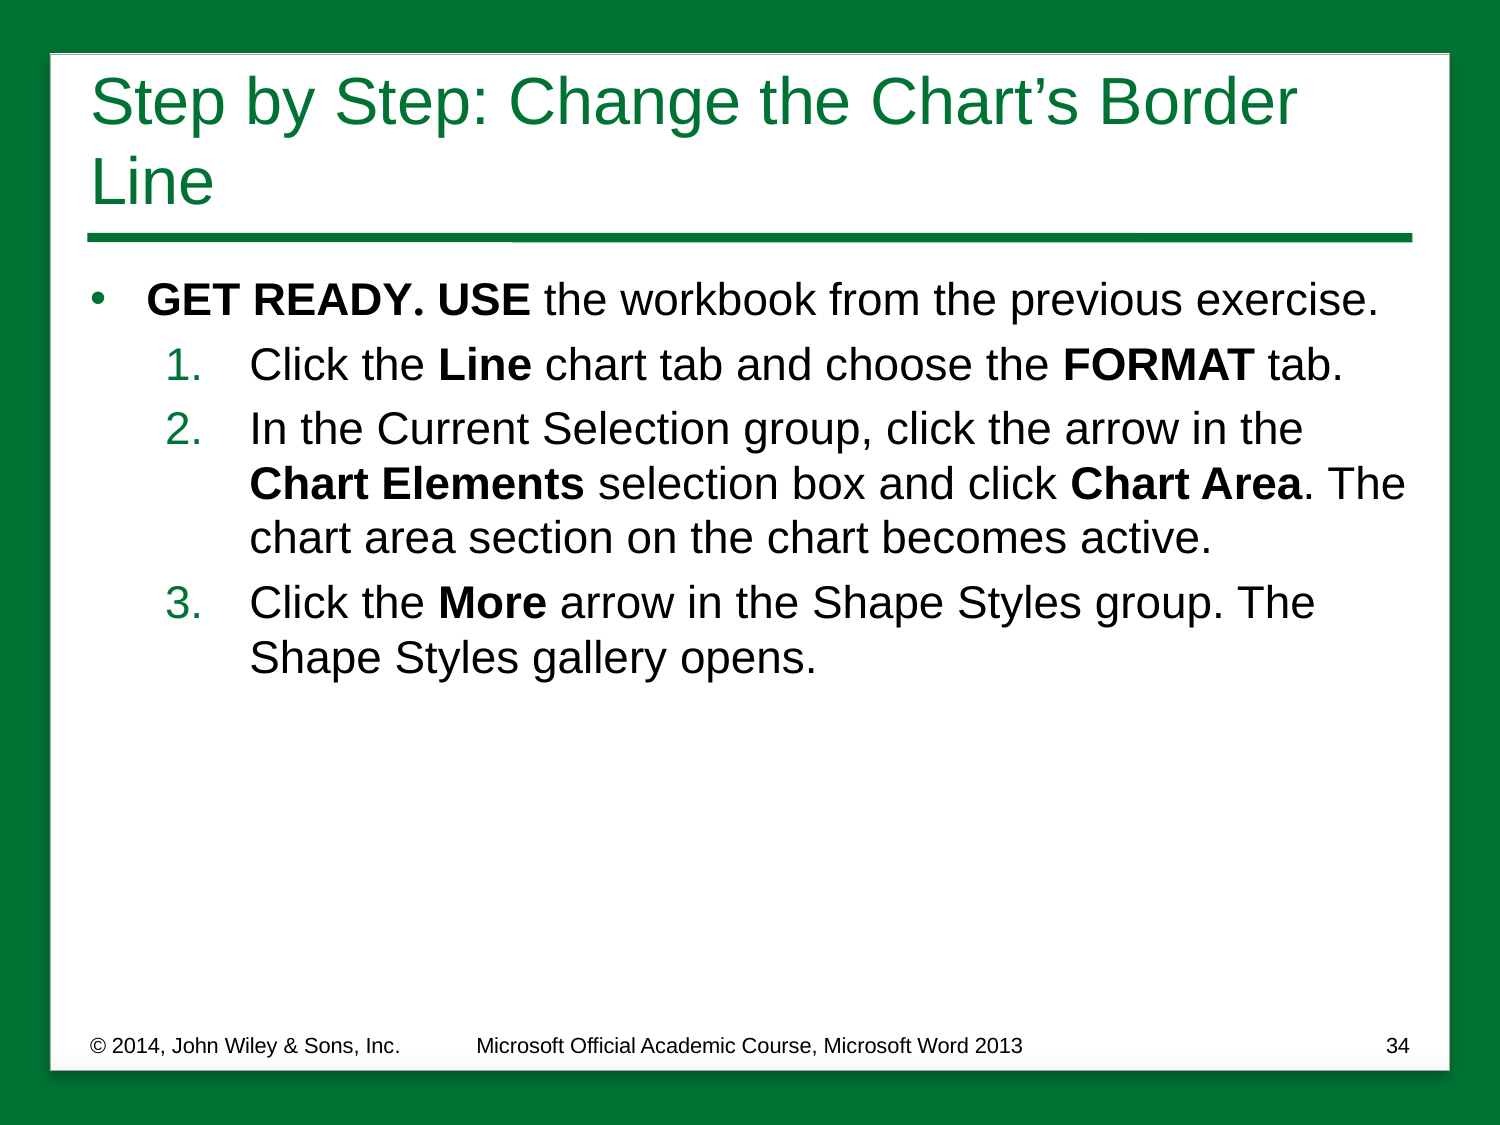

# Step by Step: Change the Chart’s Border Line
GET READY. USE the workbook from the previous exercise.
Click the Line chart tab and choose the FORMAT tab.
In the Current Selection group, click the arrow in the Chart Elements selection box and click Chart Area. The chart area section on the chart becomes active.
Click the More arrow in the Shape Styles group. The Shape Styles gallery opens.
© 2014, John Wiley & Sons, Inc.
Microsoft Official Academic Course, Microsoft Word 2013
34